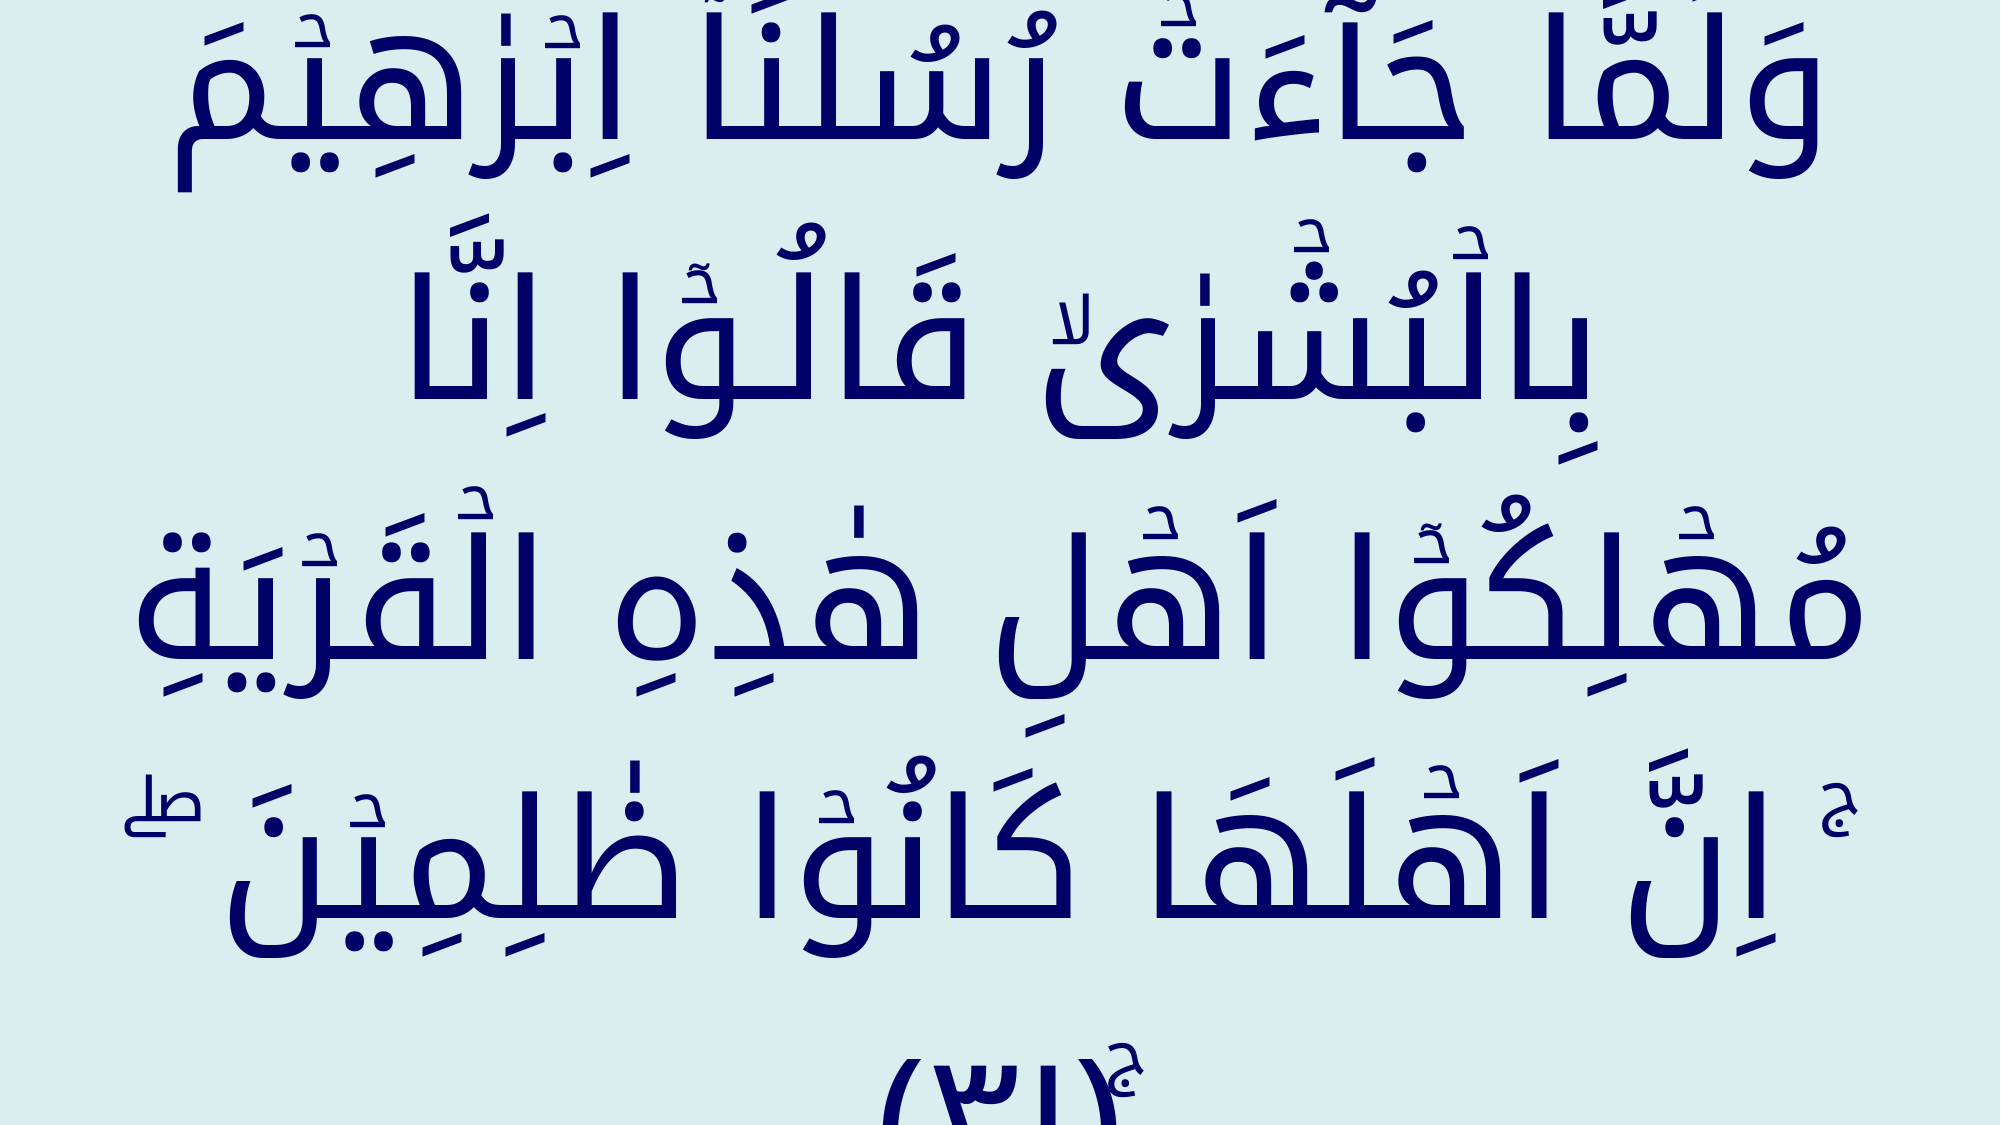

وَلَمَّا جَآءَتۡ رُسُلُنَاۤ اِبۡرٰهِيۡمَ بِالۡبُشۡرٰىۙ قَالُـوۡۤا اِنَّا مُهۡلِكُوۡۤا اَهۡلِ هٰذِهِ الۡقَرۡيَةِ ‌ۚ اِنَّ اَهۡلَهَا كَانُوۡا ظٰلِمِيۡنَ‌ ۖ ‌ۚ‏﴿﻿۳۱﻿﴾